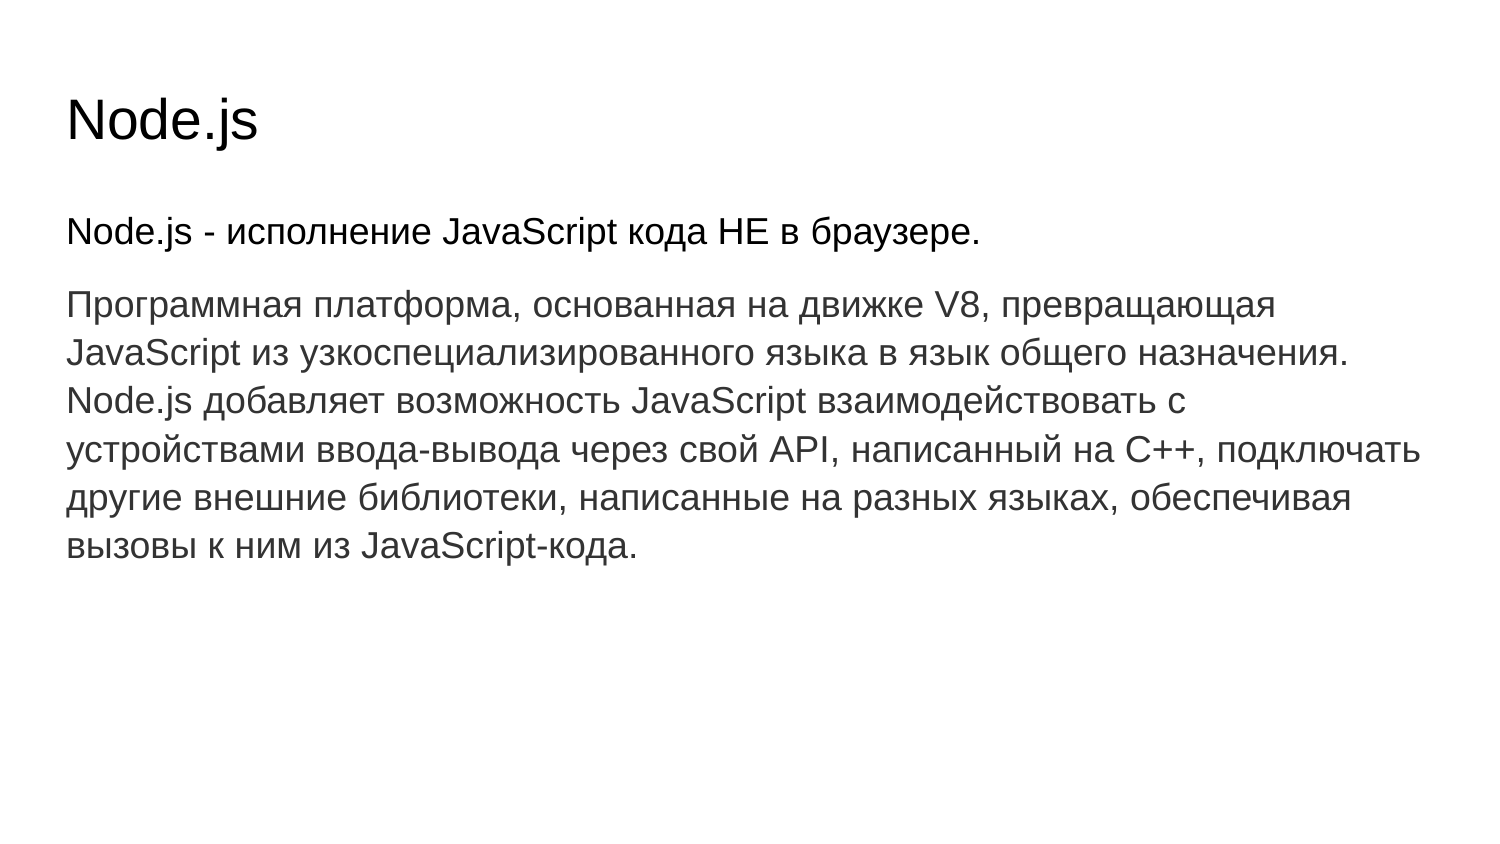

# Node.js
Node.js - исполнение JavaScript кода НЕ в браузере.
Программная платформа, основанная на движке V8, превращающая JavaScript из узкоспециализированного языка в язык общего назначения. Node.js добавляет возможность JavaScript взаимодействовать с устройствами ввода-вывода через свой API, написанный на C++, подключать другие внешние библиотеки, написанные на разных языках, обеспечивая вызовы к ним из JavaScript-кода.